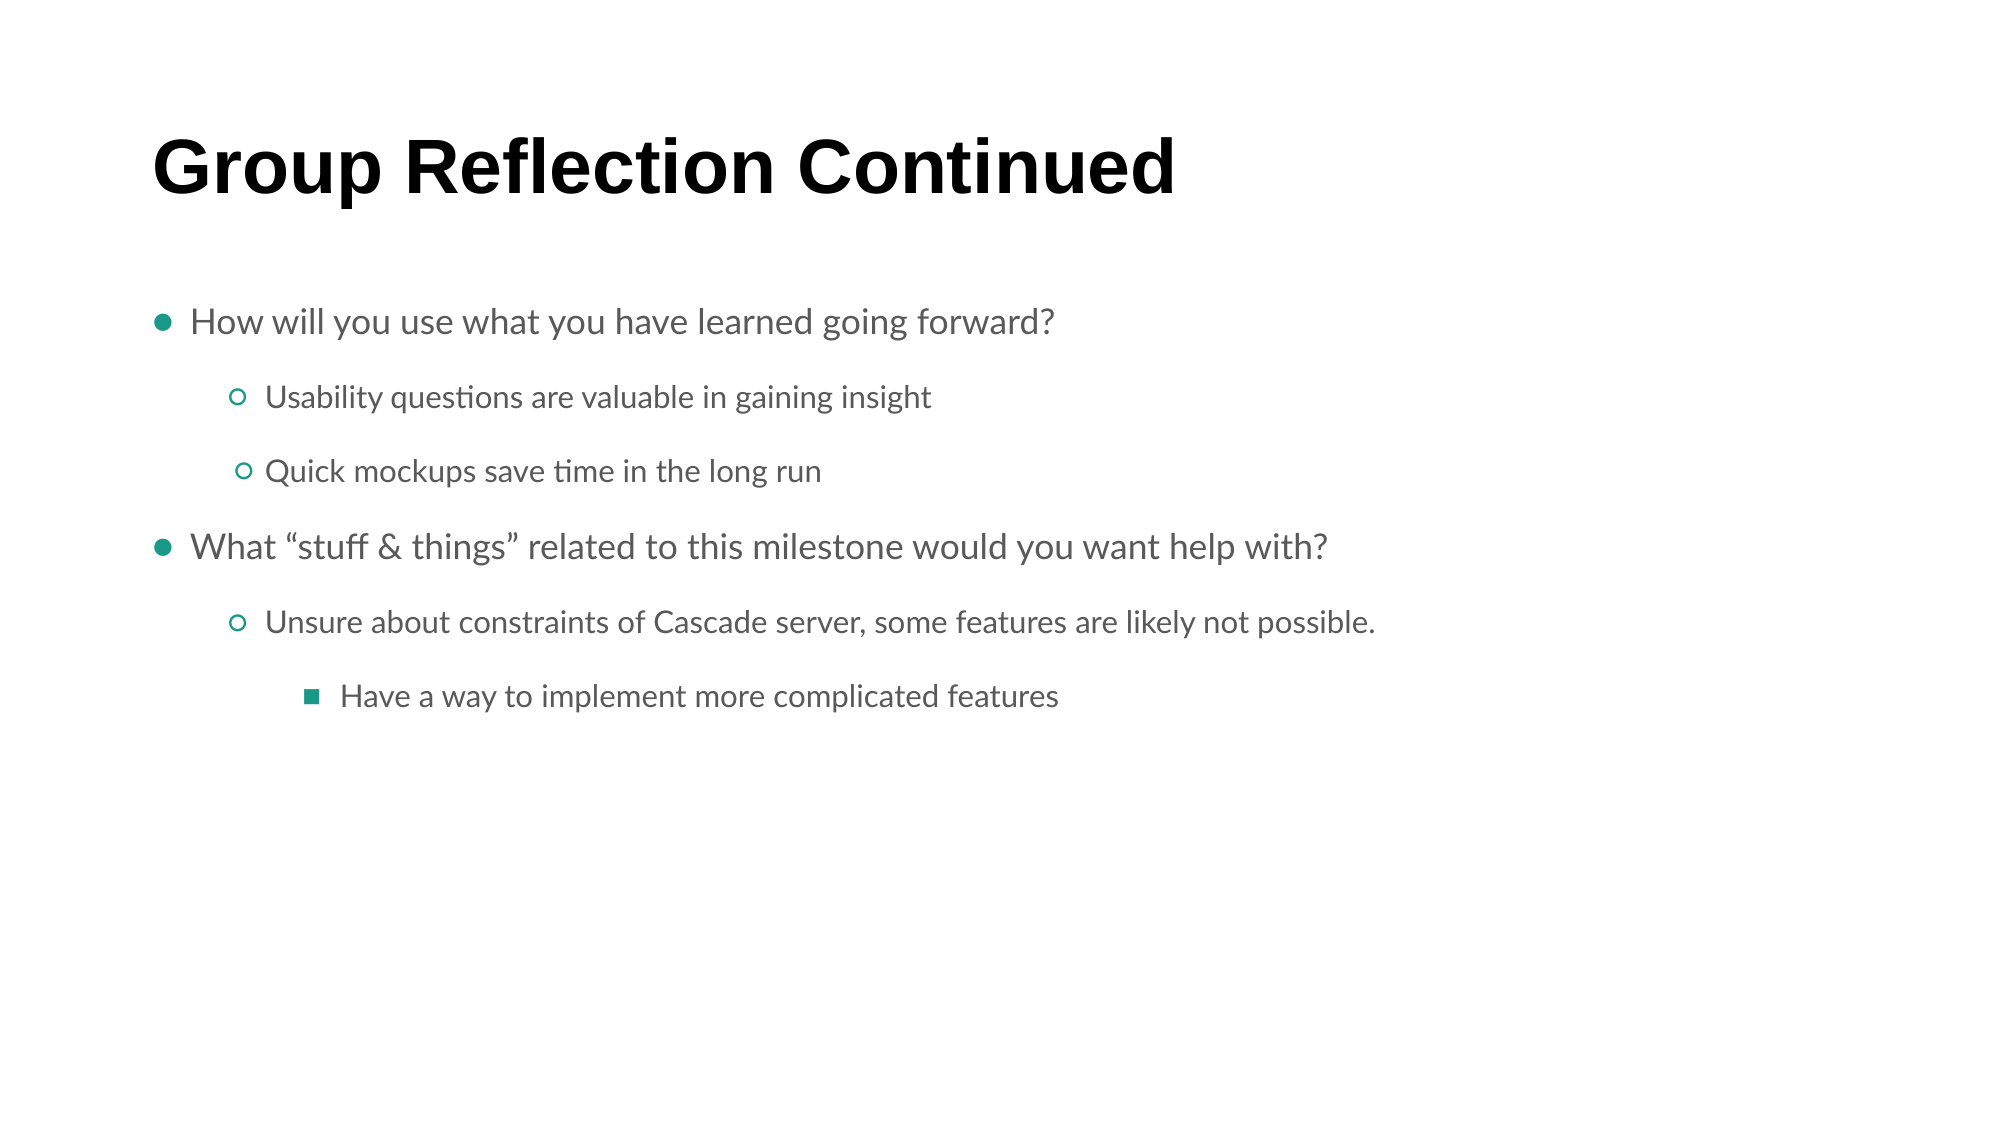

# Group Reflection Continued
How will you use what you have learned going forward?
Usability questions are valuable in gaining insight
Quick mockups save time in the long run
What “stuff & things” related to this milestone would you want help with?
Unsure about constraints of Cascade server, some features are likely not possible.
Have a way to implement more complicated features